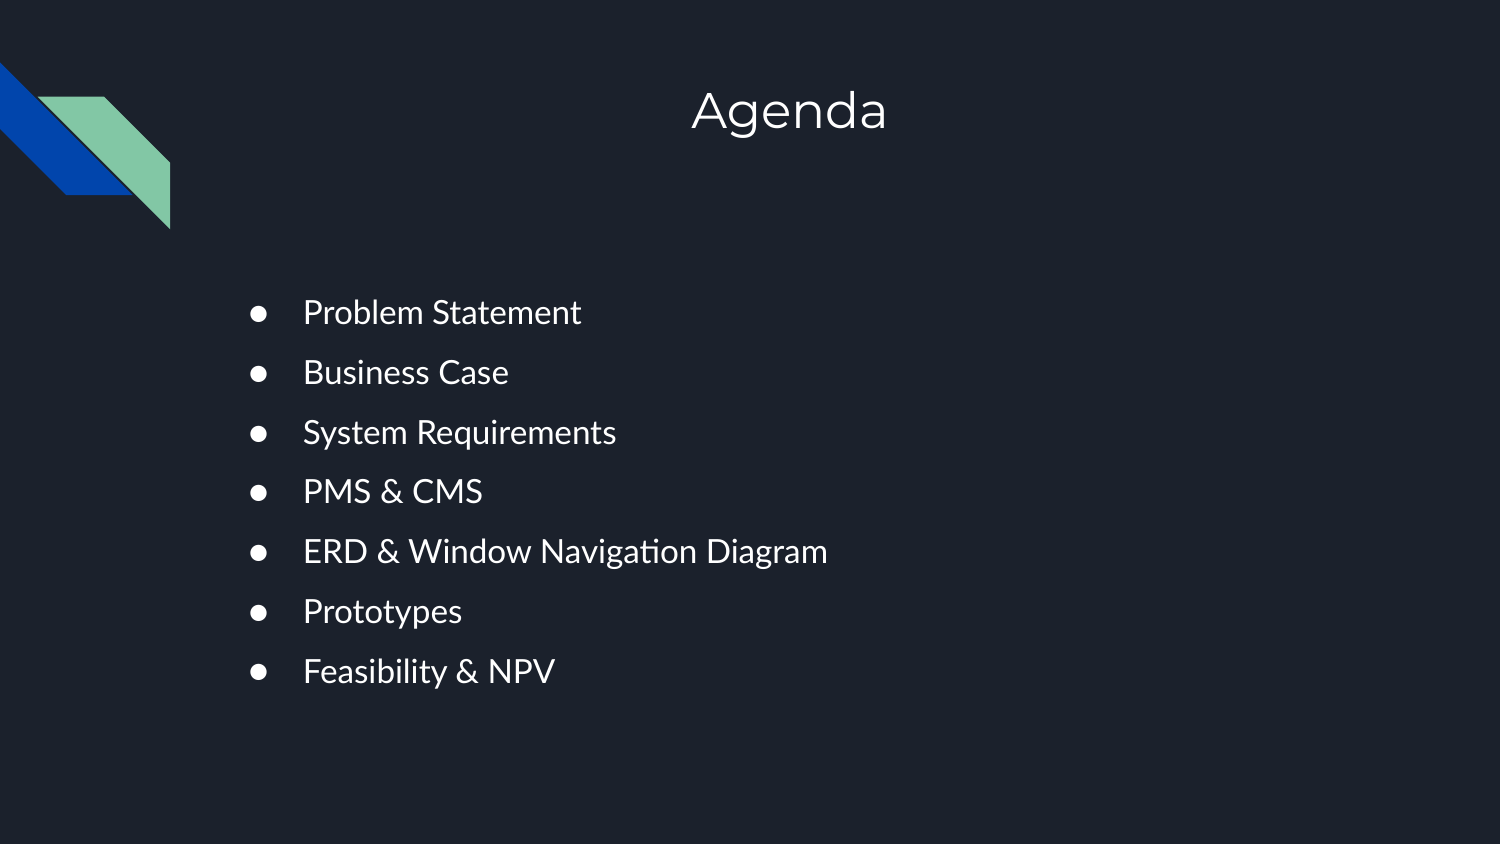

# Agenda
Problem Statement
Business Case
System Requirements
PMS & CMS
ERD & Window Navigation Diagram
Prototypes
Feasibility & NPV